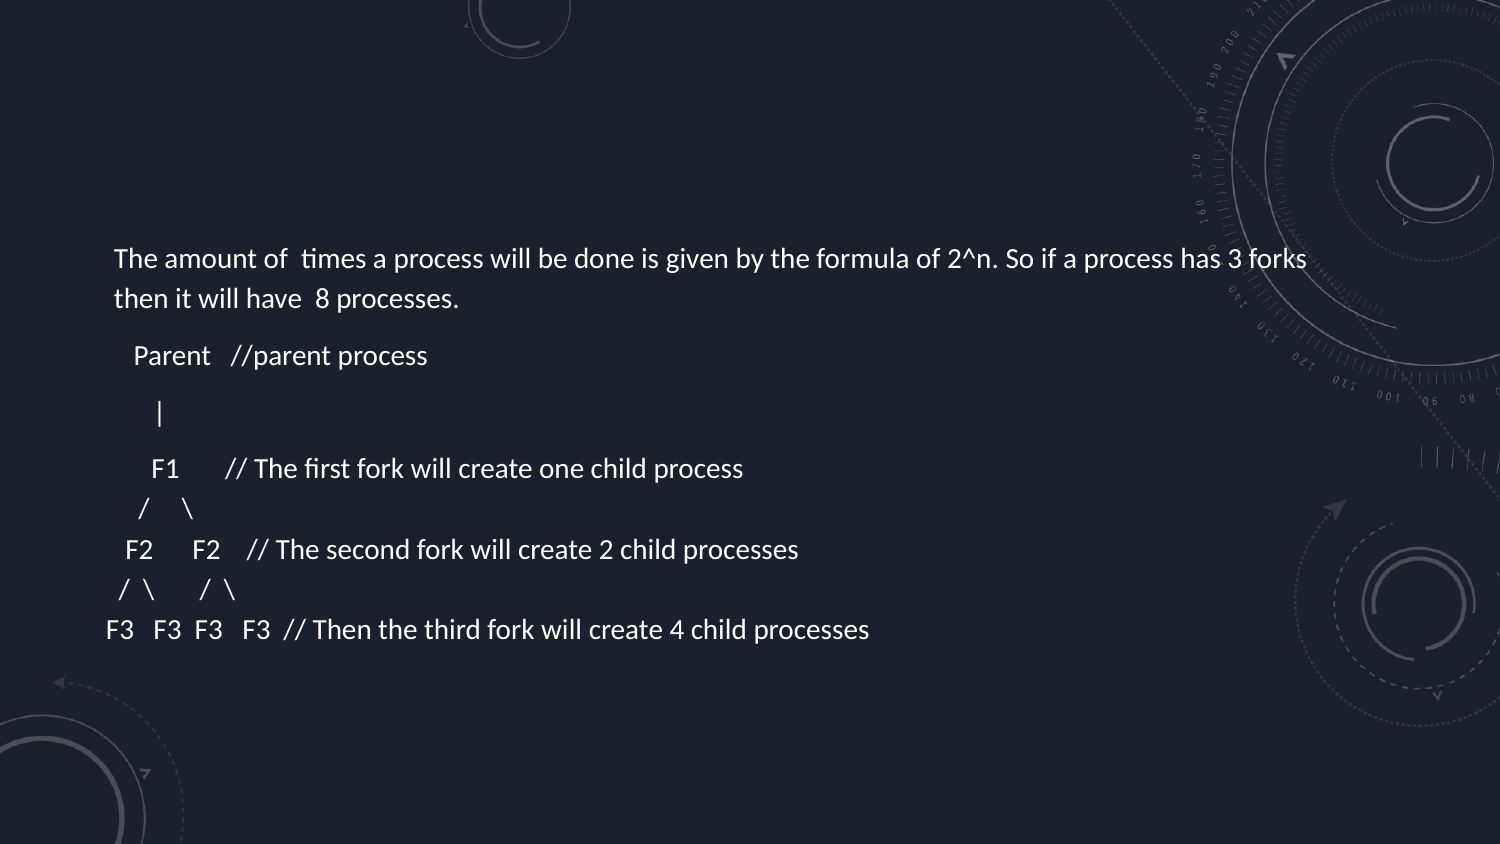

The amount of  times a process will be done is given by the formula of 2^n. So if a process has 3 forks then it will have  8 processes.
   Parent   //parent process
      |
        F1       // The first fork will create one child process
      /     \
    F2      F2    // The second fork will create 2 child processes
   /  \       /  \
 F3   F3  F3   F3  // Then the third fork will create 4 child processes